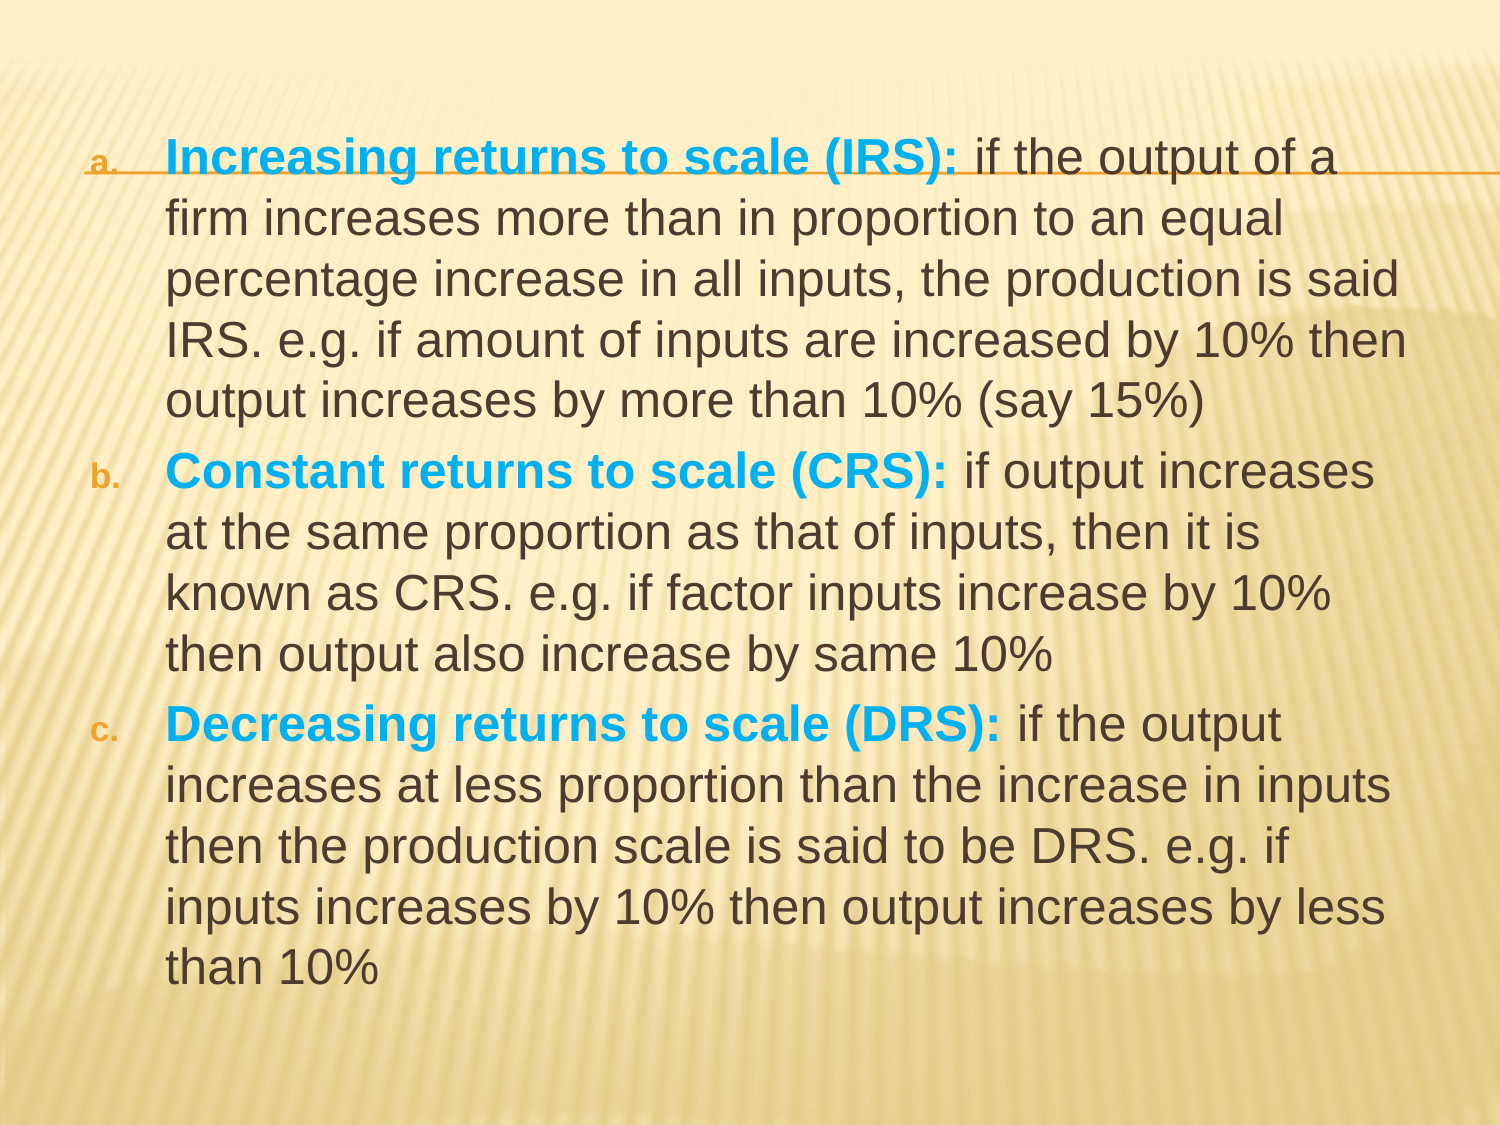

Increasing returns to scale (IRS): if the output of a firm increases more than in proportion to an equal percentage increase in all inputs, the production is said IRS. e.g. if amount of inputs are increased by 10% then output increases by more than 10% (say 15%)
Constant returns to scale (CRS): if output increases at the same proportion as that of inputs, then it is known as CRS. e.g. if factor inputs increase by 10%  then output also increase by same 10%
Decreasing returns to scale (DRS): if the output increases at less proportion than the increase in inputs then the production scale is said to be DRS. e.g. if inputs increases by 10% then output increases by less than 10%